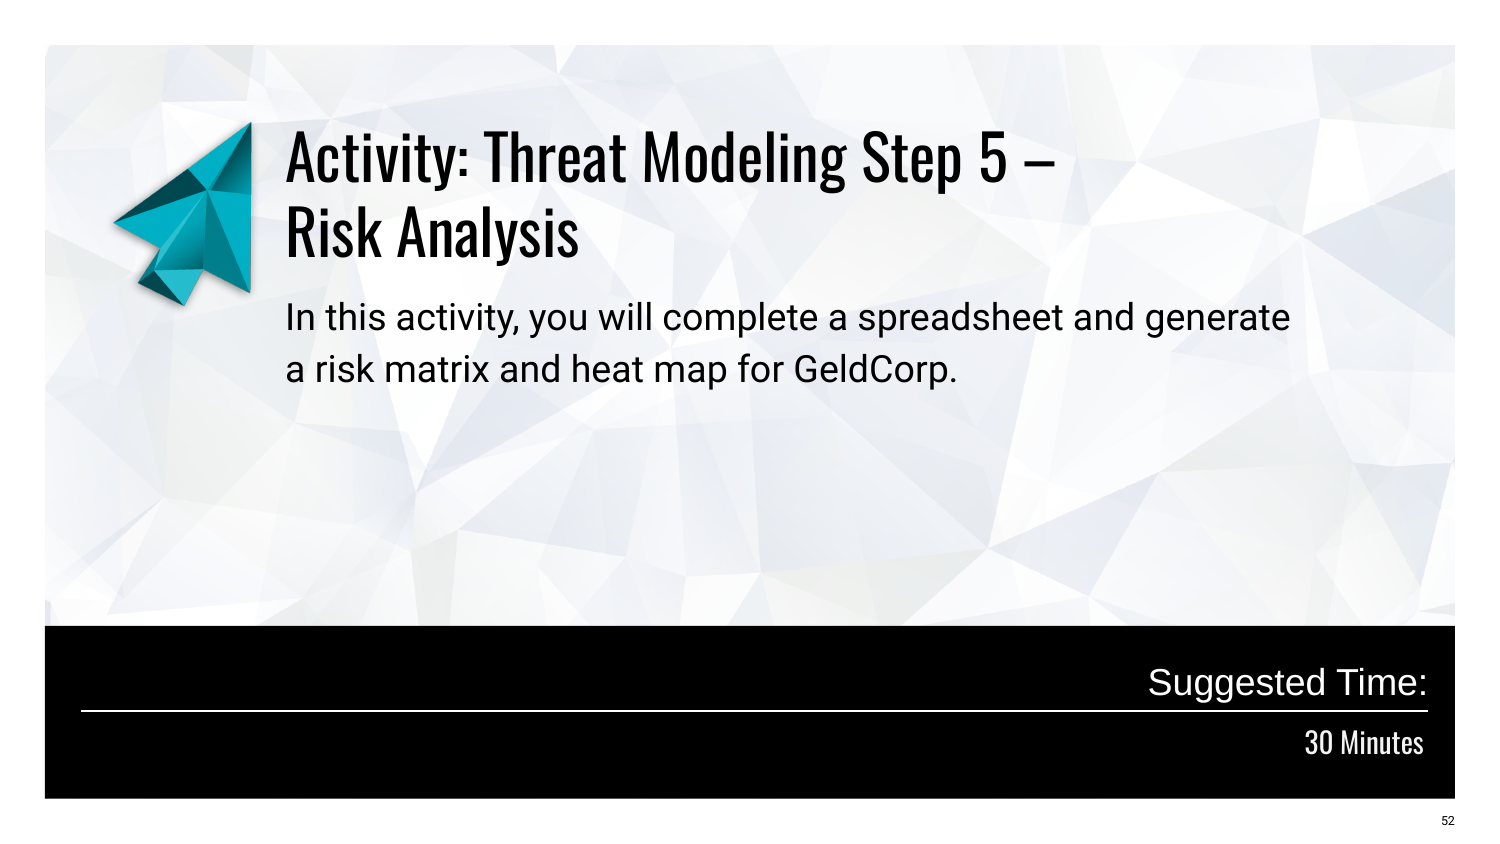

# Activity: Threat Modeling Step 5 – Risk Analysis
In this activity, you will complete a spreadsheet and generate
a risk matrix and heat map for GeldCorp.
30 Minutes

52